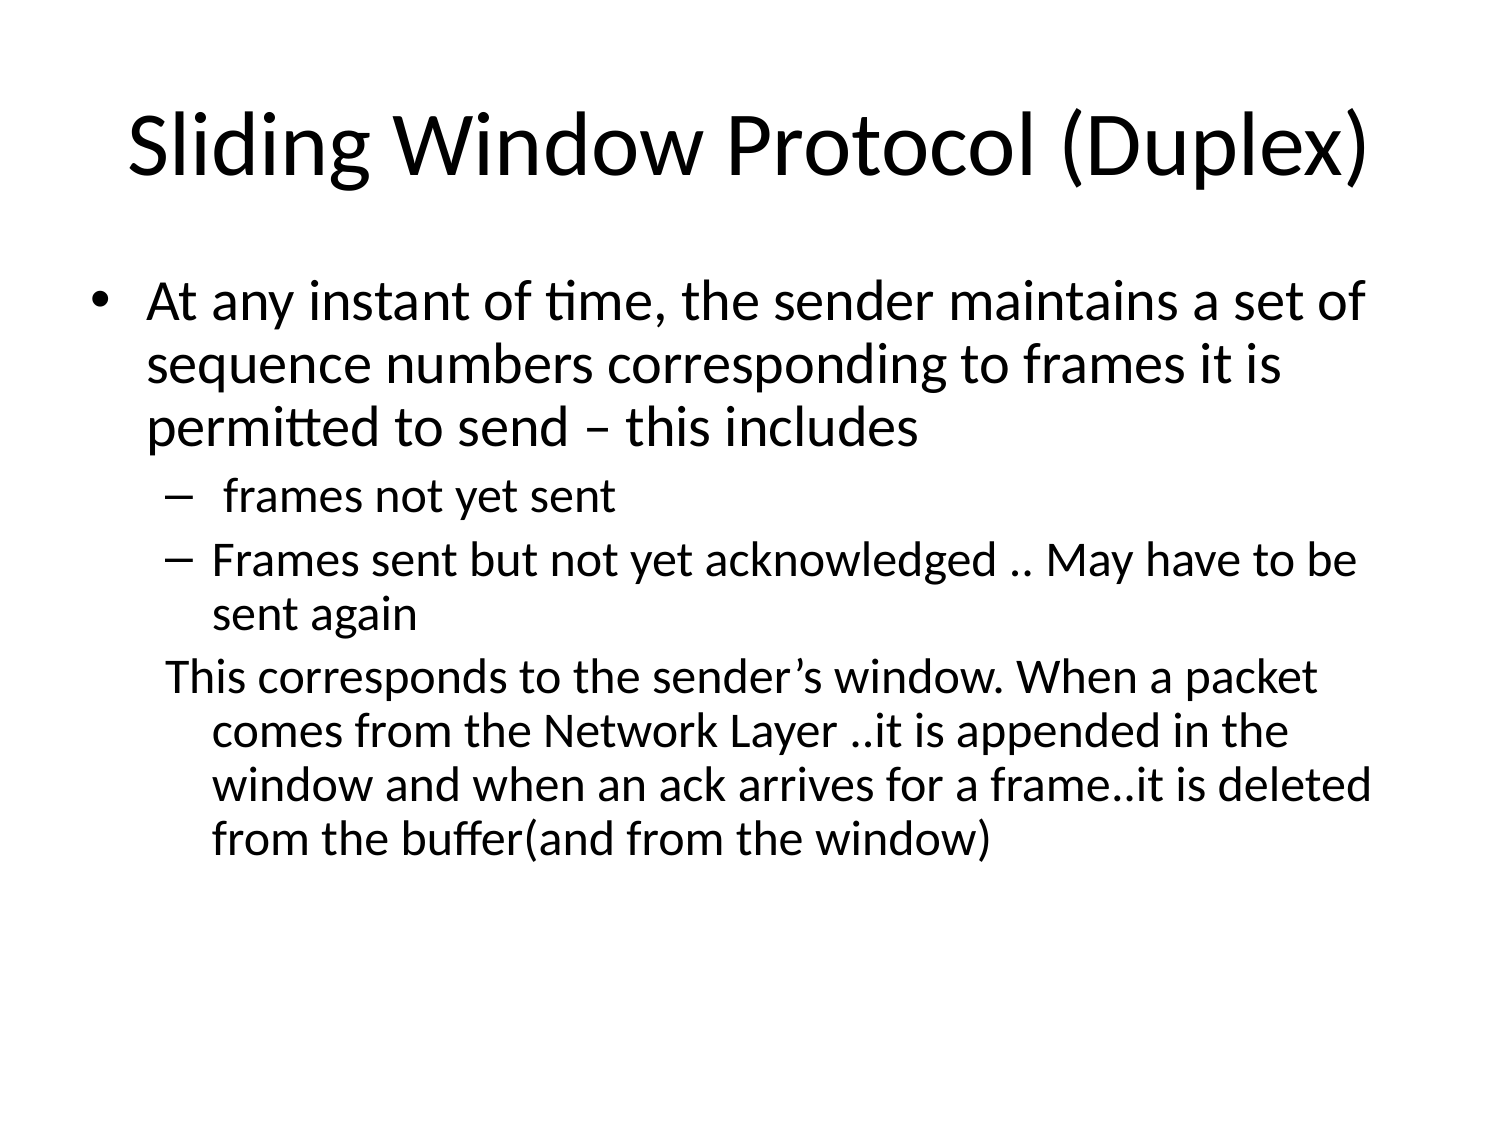

# Sliding Window Protocol (Duplex)
At any instant of time, the sender maintains a set of sequence numbers corresponding to frames it is permitted to send – this includes
 frames not yet sent
Frames sent but not yet acknowledged .. May have to be sent again
This corresponds to the sender’s window. When a packet comes from the Network Layer ..it is appended in the window and when an ack arrives for a frame..it is deleted from the buffer(and from the window)